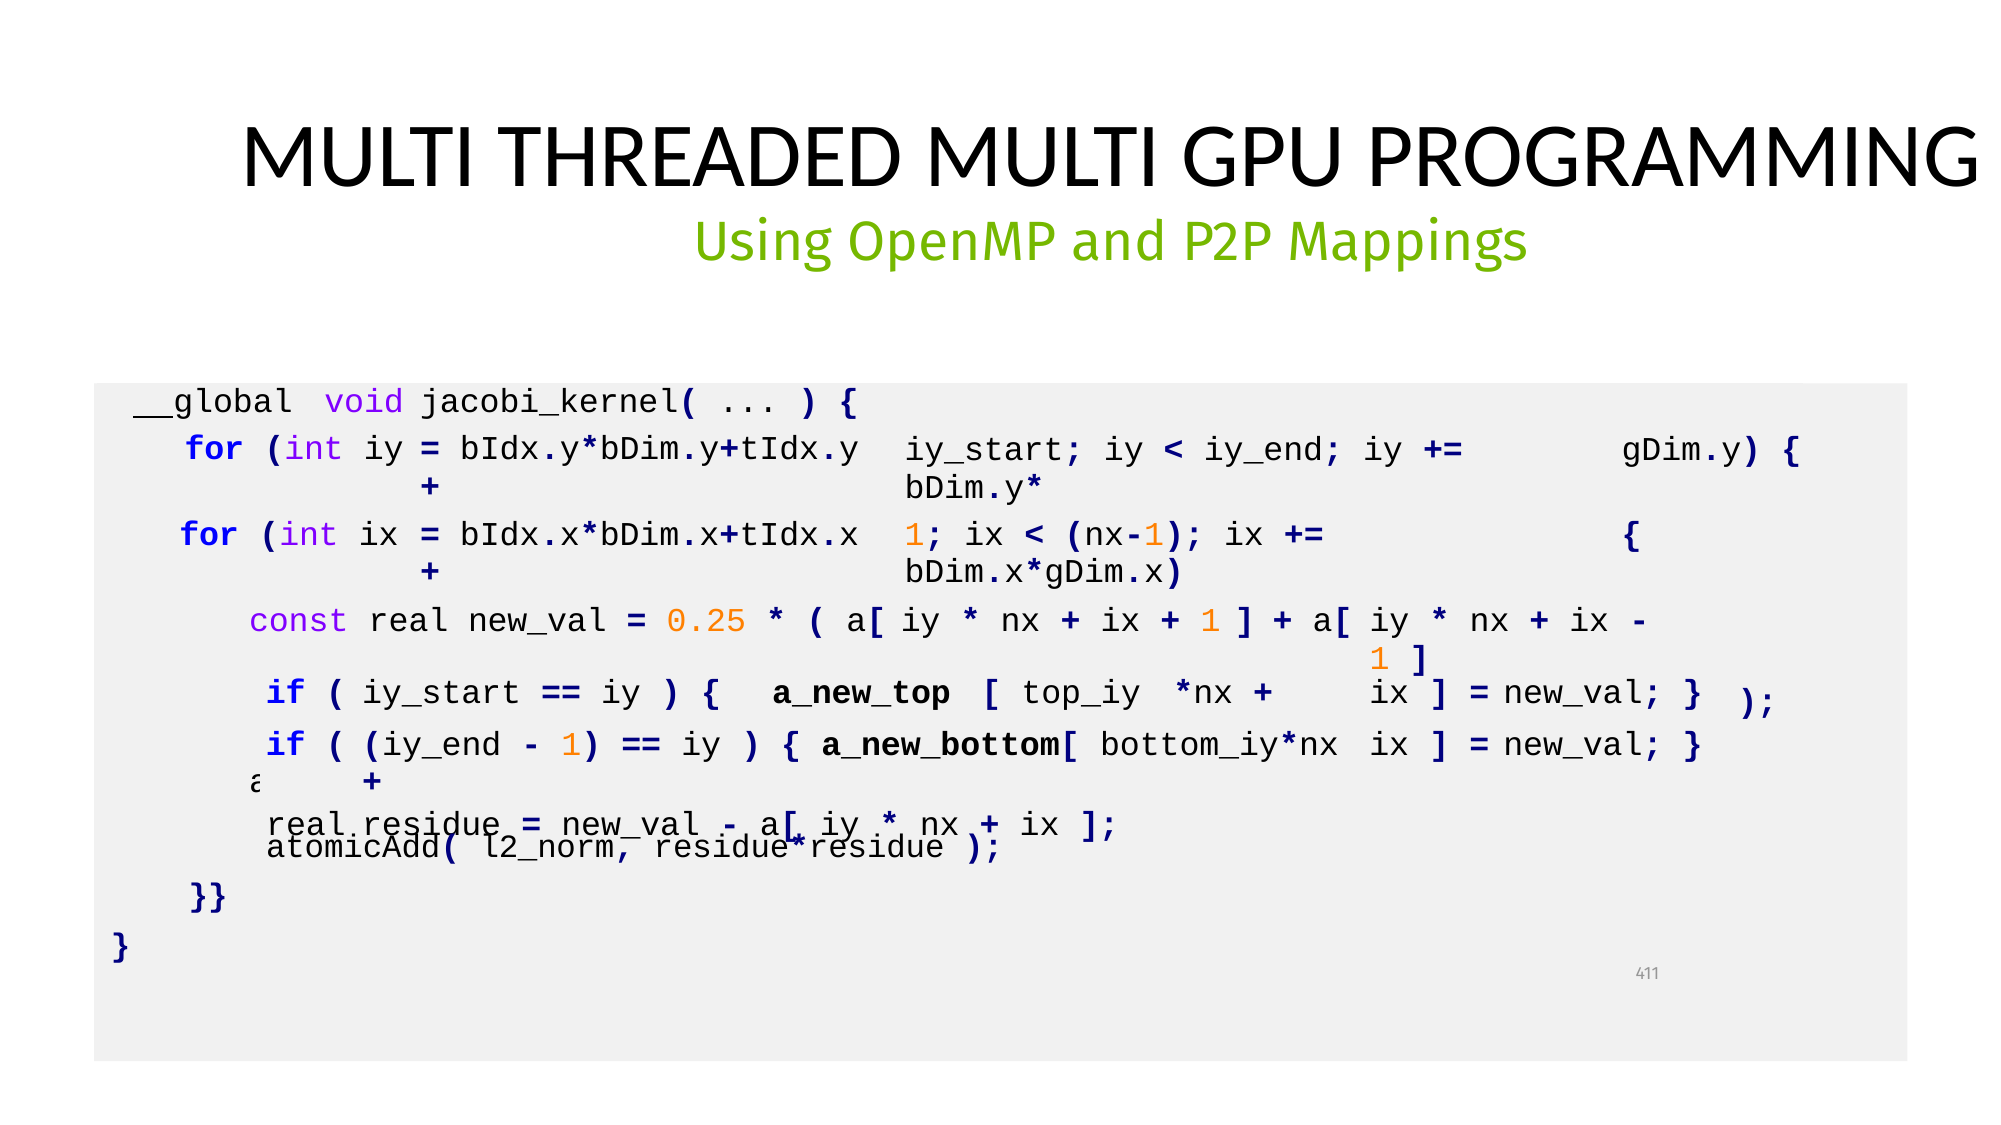

# MULTI THREADED MULTI GPU PROGRAMMING
Using OpenMP and P2P Mappings

| global void for (int iy | jacobi\_kernel( ... ) { = bIdx.y\*bDim.y+tIdx.y + | iy\_start; iy < iy\_end; iy += bDim.y\* |  |  |  | gDim.y) { |  |
| --- | --- | --- | --- | --- | --- | --- | --- |
| for (int ix | = bIdx.x\*bDim.x+tIdx.x + | 1; ix < (nx-1); ix += bDim.x\*gDim.x) |  |  |  | { |  |
| const real new\_val = 0.25 \* ( a[ |  | iy \* nx + ix + 1 | ] | + a[ | iy \* nx + ix - 1 ] |  |  |
| + a[ |  | (iy+1) \* nx + ix | ] | + a[ | (iy-1) \* nx + ix ] |  | ); |
| a\_new[ iy \* nx + ix ] = new\_val; |  |  |  |  |  |  |  |
| if ( | iy\_start == iy ) { a\_new\_top [ top\_iy \*nx + | ix ] = | new\_val; } |
| --- | --- | --- | --- |
| if ( | (iy\_end - 1) == iy ) { a\_new\_bottom[ bottom\_iy\*nx + | ix ] = | new\_val; } |
| real | residue = new\_val - a[ iy \* nx + ix ]; |  |  |
atomicAdd( l2_norm, residue*residue );
}}
}
411